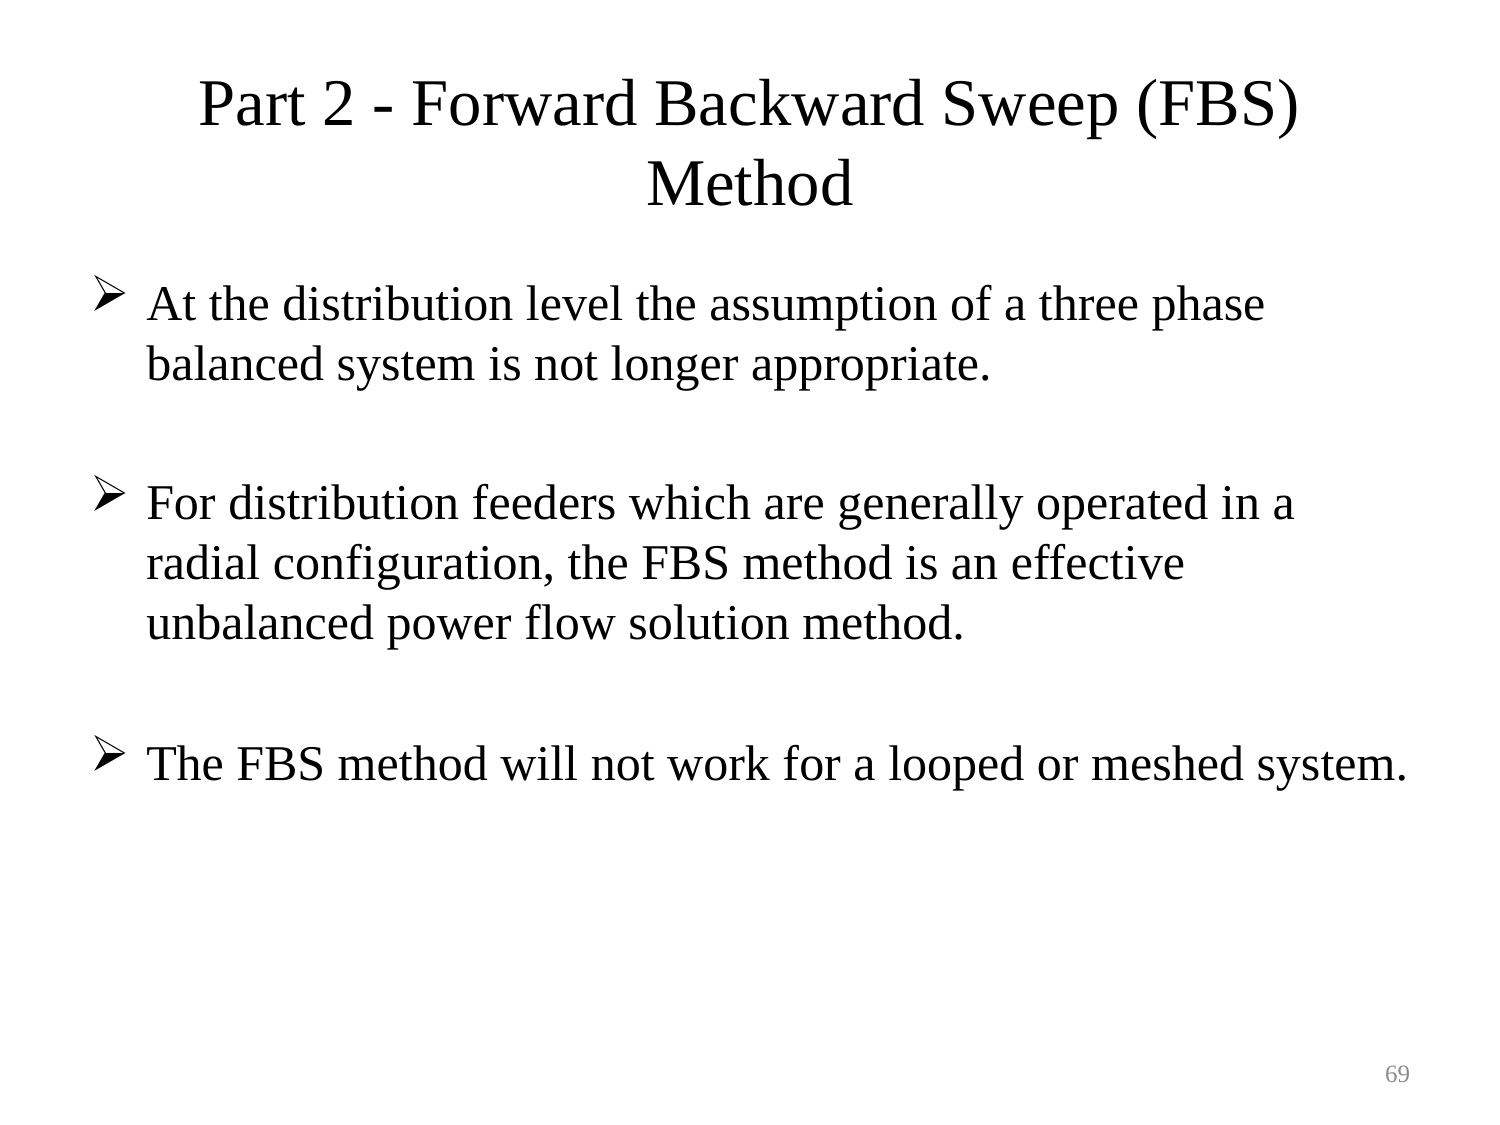

# Part 2 - Forward Backward Sweep (FBS) Method
At the distribution level the assumption of a three phase balanced system is not longer appropriate.

For distribution feeders which are generally operated in a radial configuration, the FBS method is an effective unbalanced power flow solution method.

The FBS method will not work for a looped or meshed system.

69